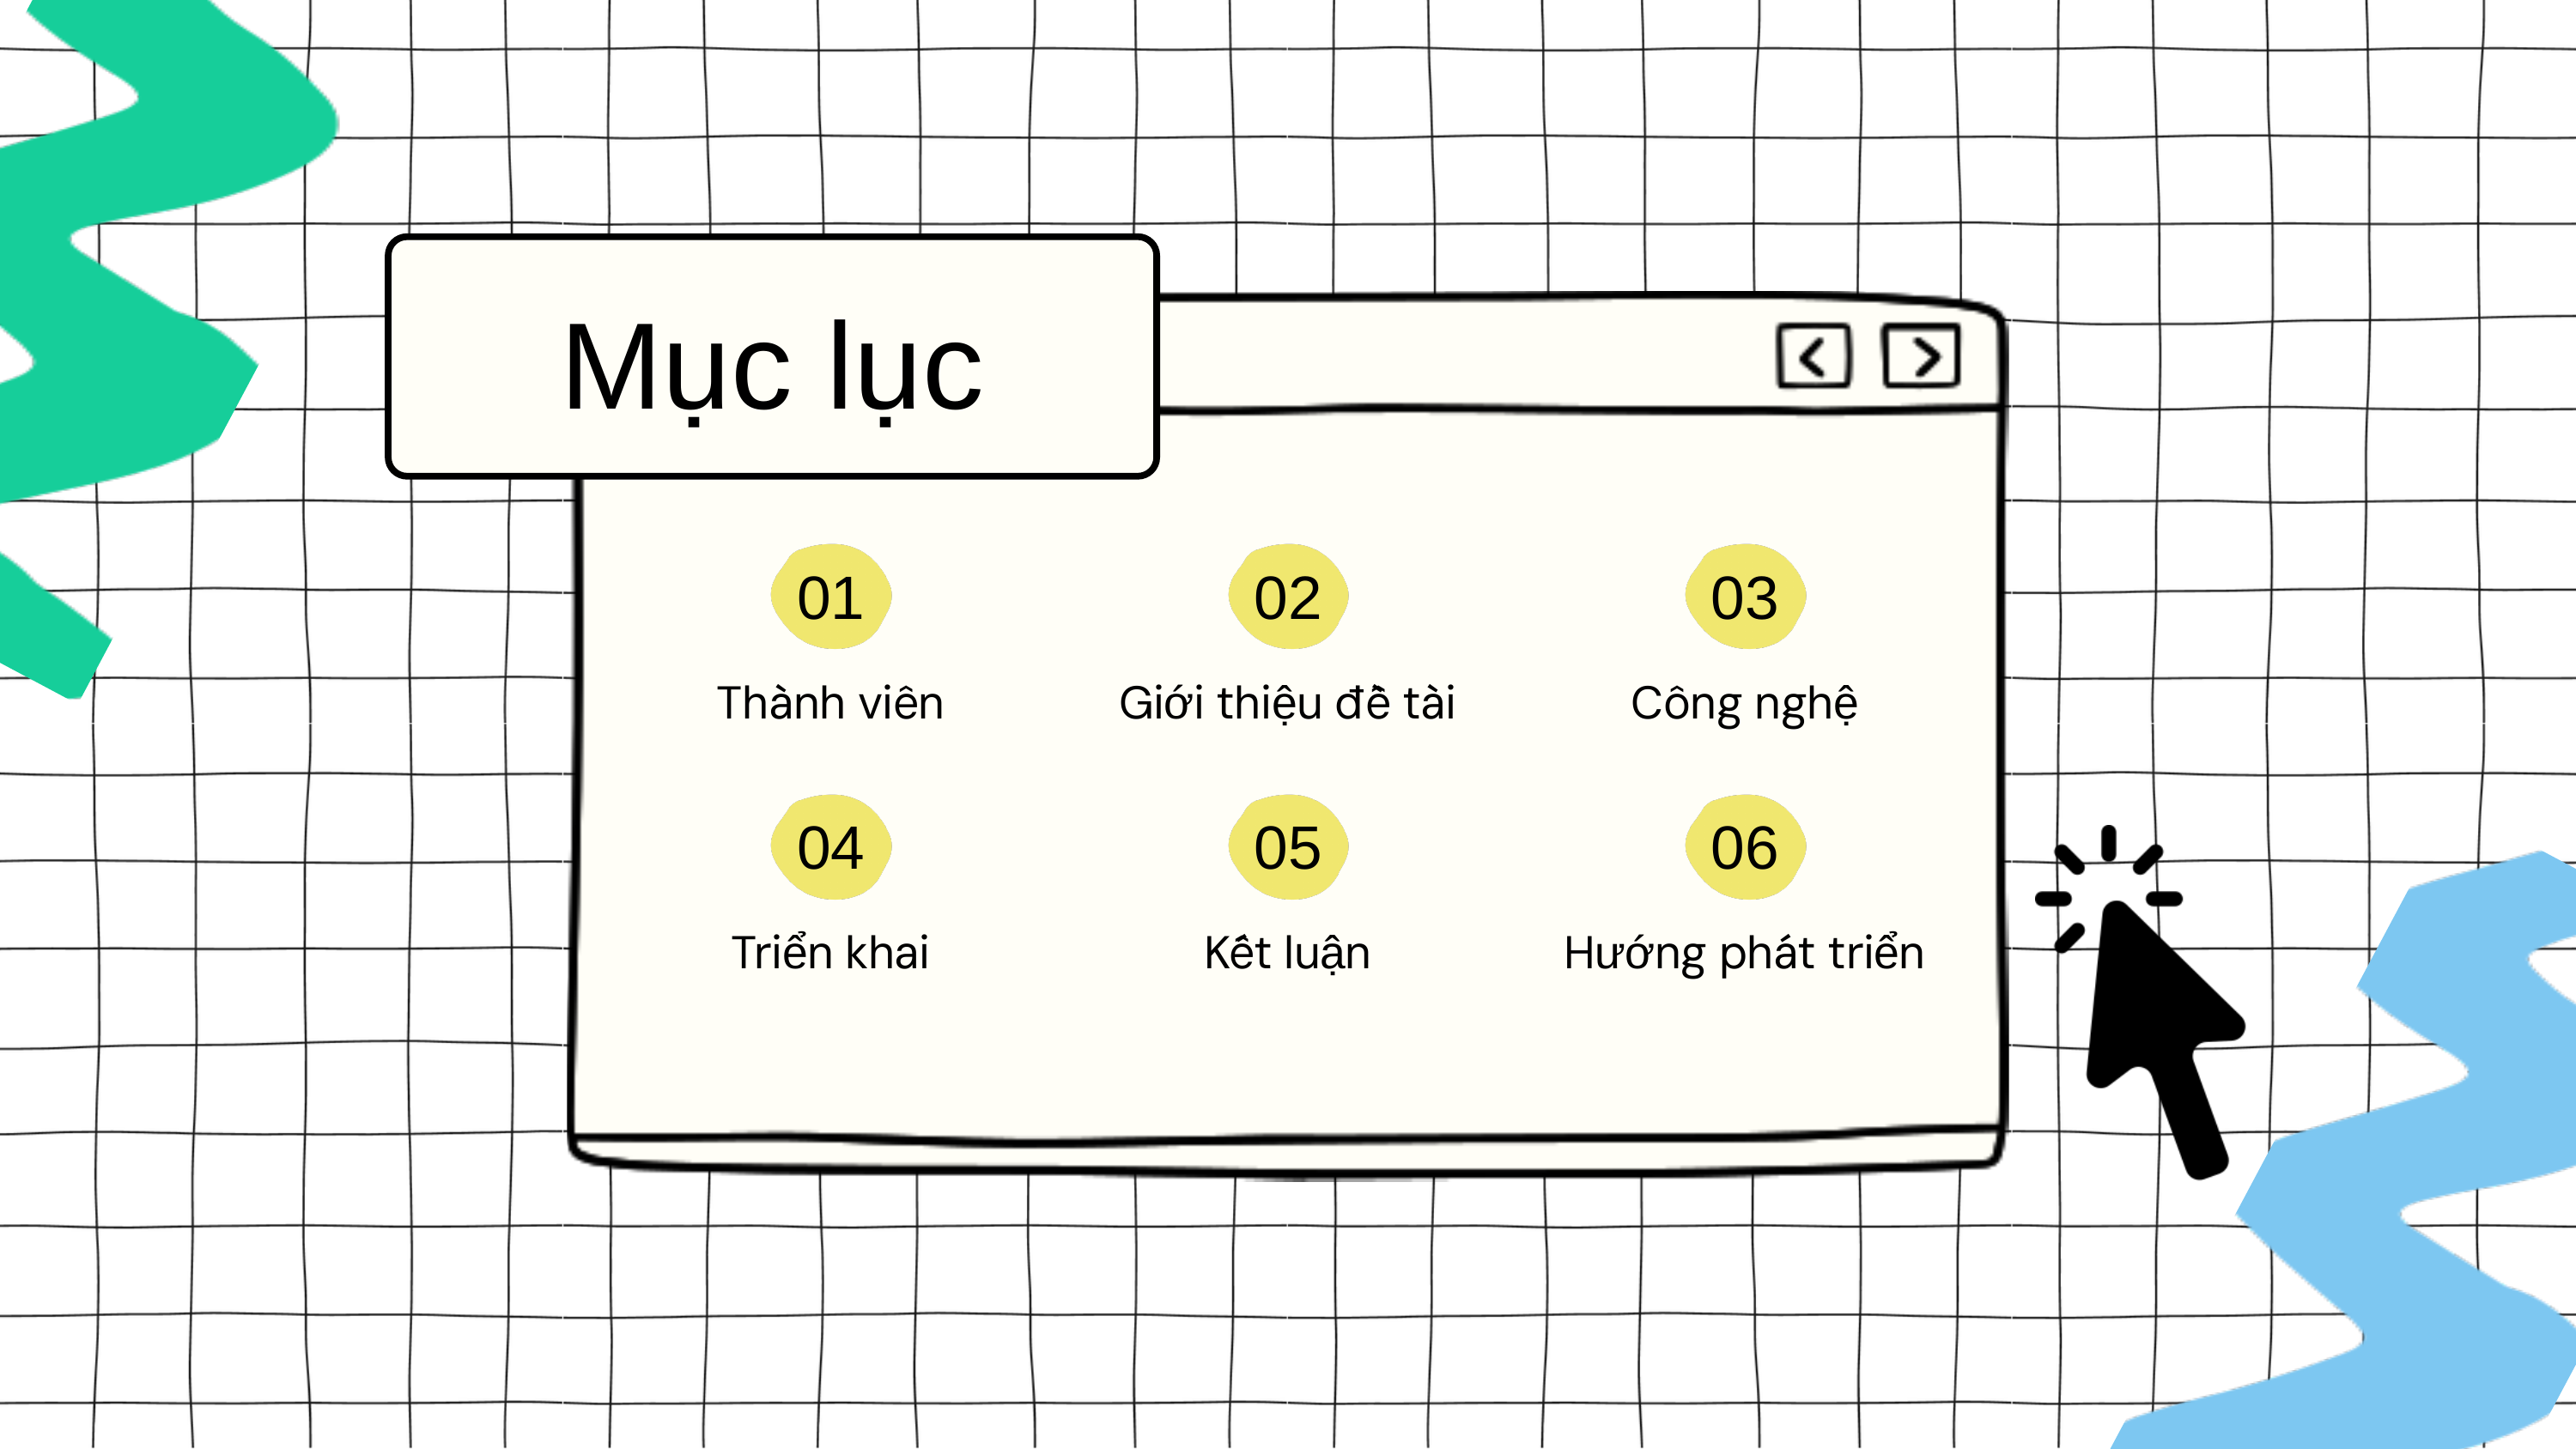

Mục lục

01
02
03
Thành viên
Giới thiệu đề tài
Công nghệ

04
05
06

Triển khai
Kết luận
Hướng phát triển